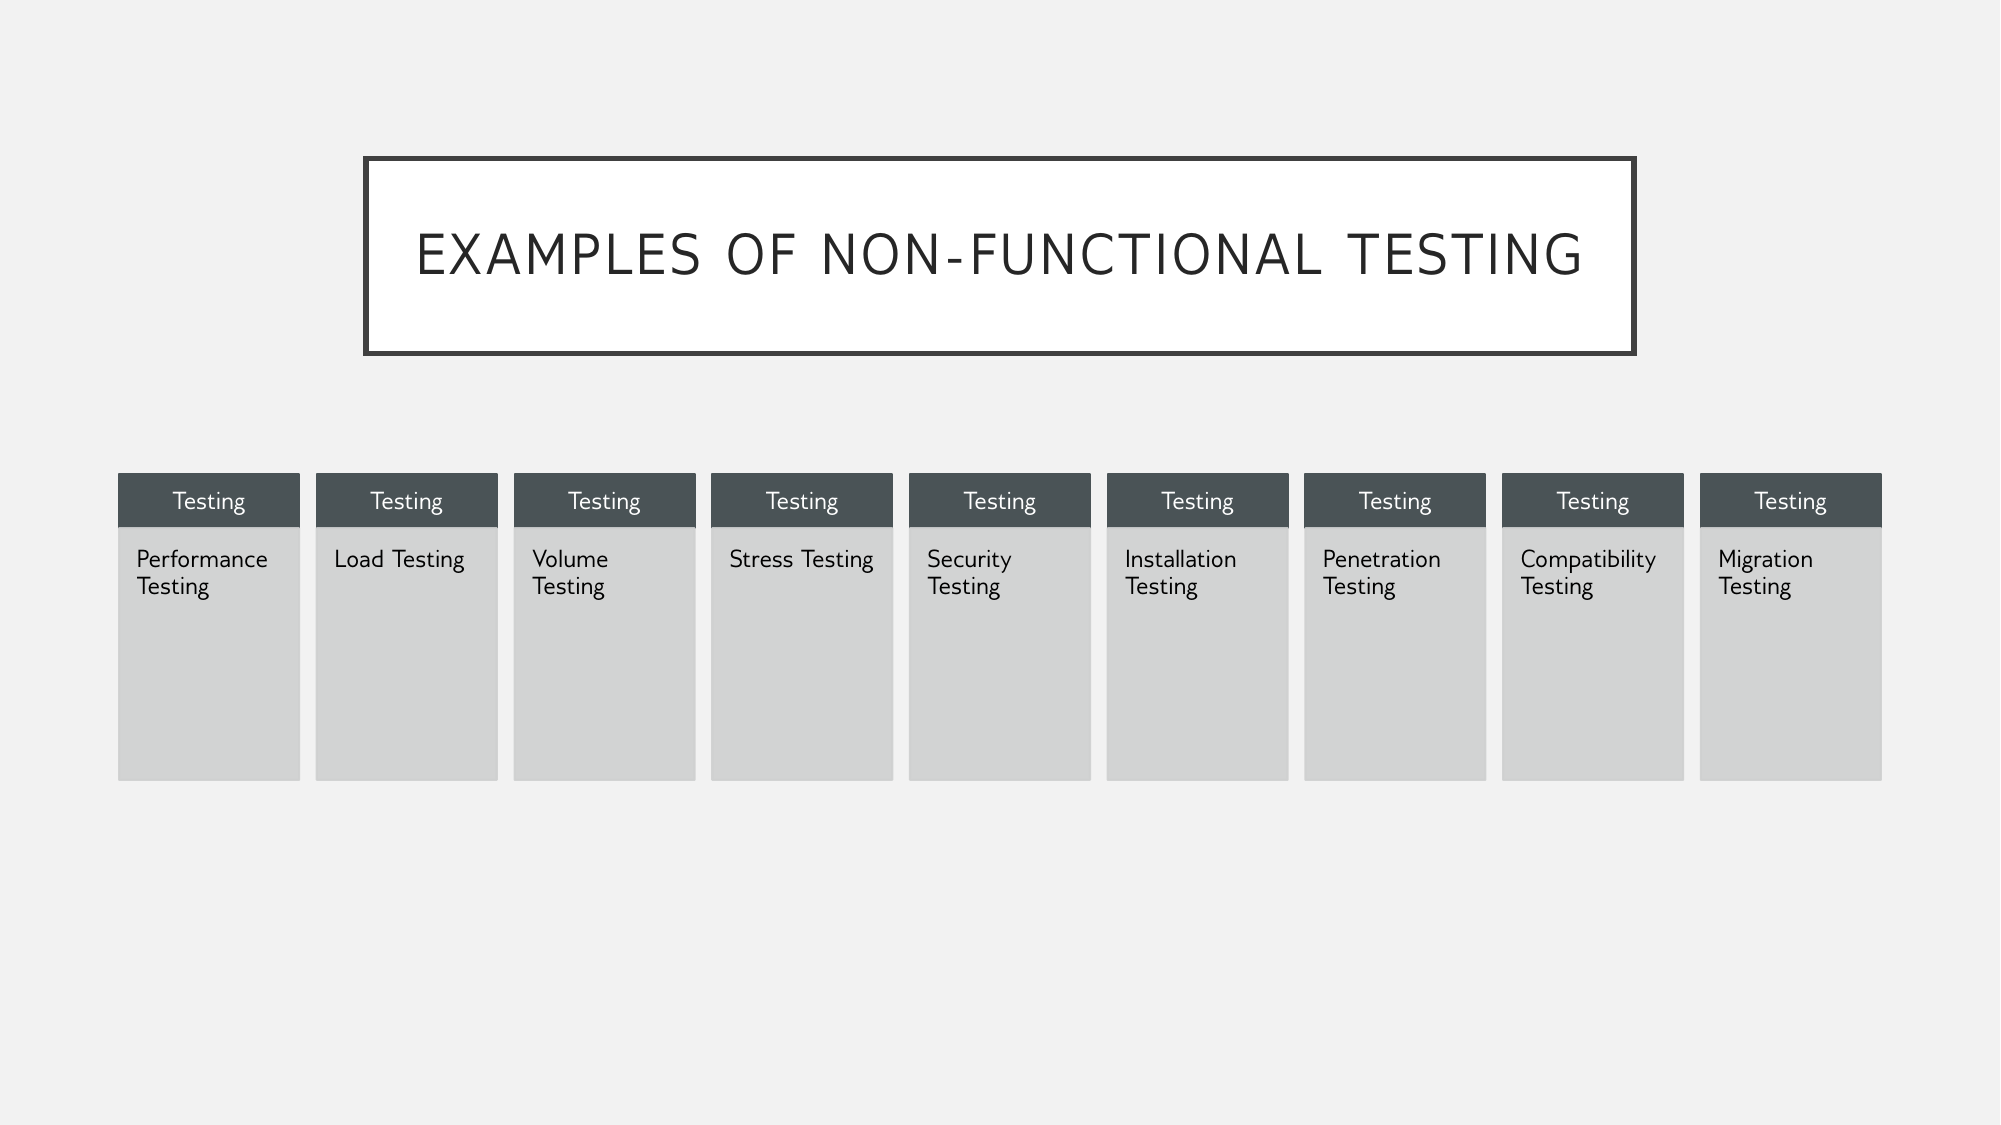

# Examples of non-functional testing
Testing
Performance Testing
Testing
Load Testing
Testing
Volume Testing
Testing
Stress Testing
Testing
Security Testing
Testing
Installation Testing
Testing
Penetration Testing
Testing
Compatibility Testing
Testing
Migration Testing